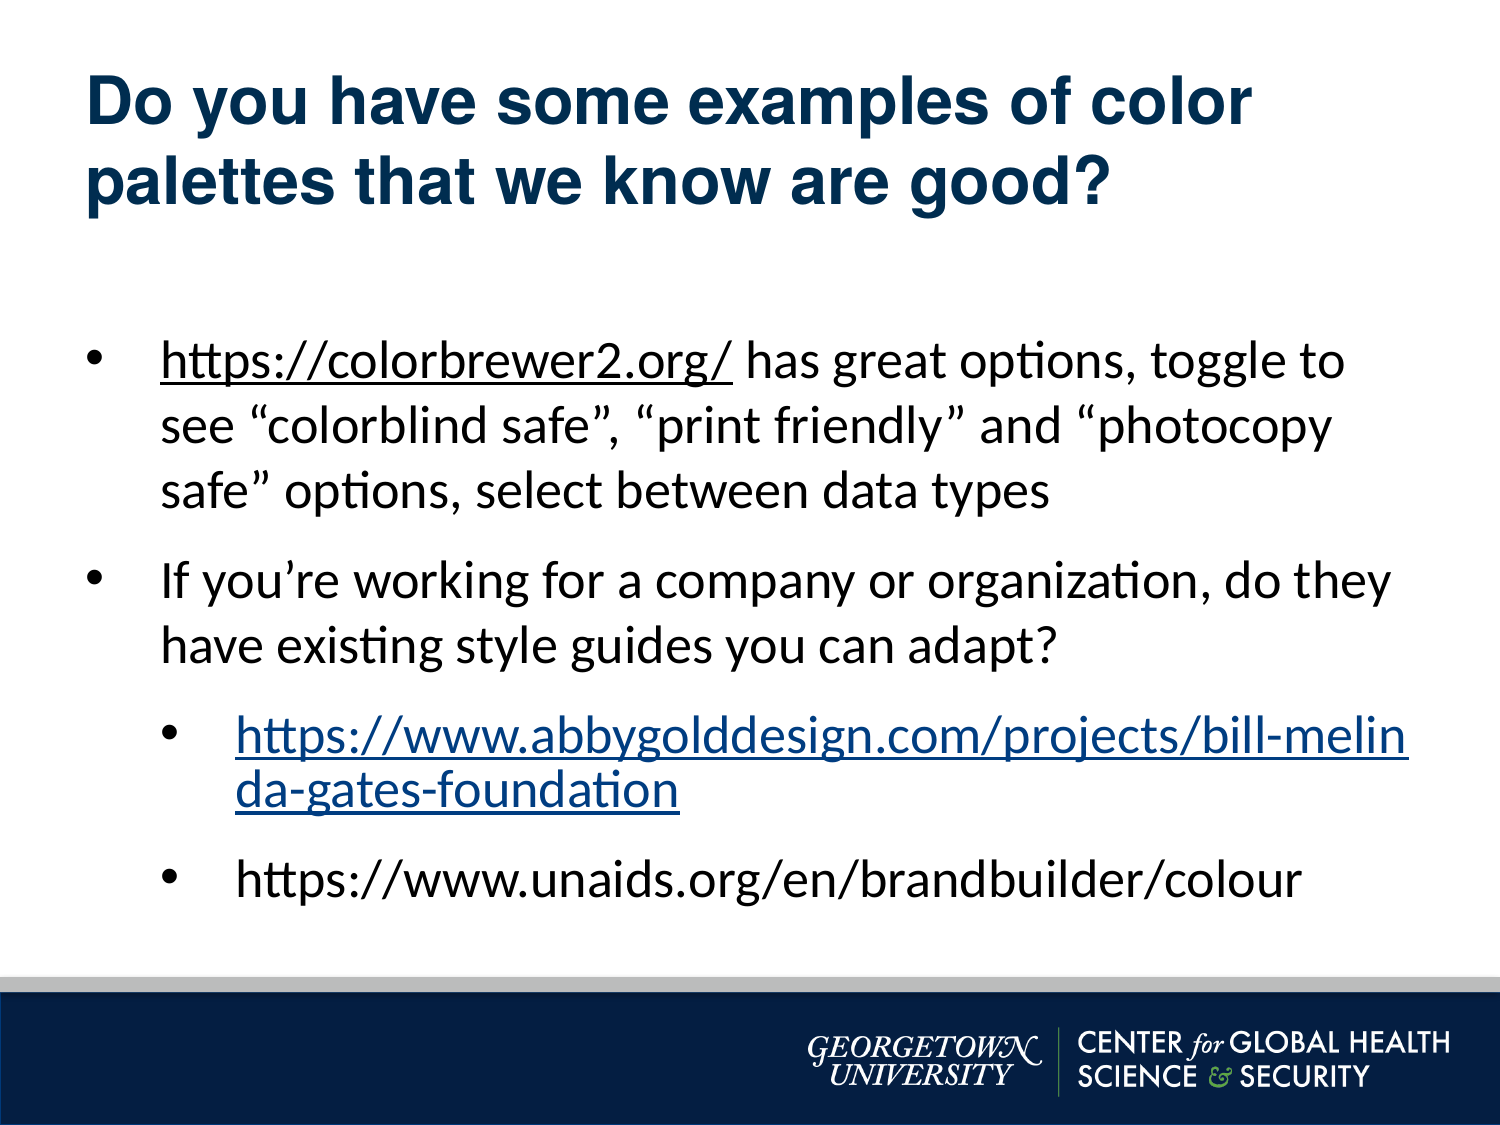

Do you have some examples of color palettes that we know are good?
https://colorbrewer2.org/ has great options, toggle to see “colorblind safe”, “print friendly” and “photocopy safe” options, select between data types
If you’re working for a company or organization, do they have existing style guides you can adapt?
https://www.abbygolddesign.com/projects/bill-melinda-gates-foundation
https://www.unaids.org/en/brandbuilder/colour